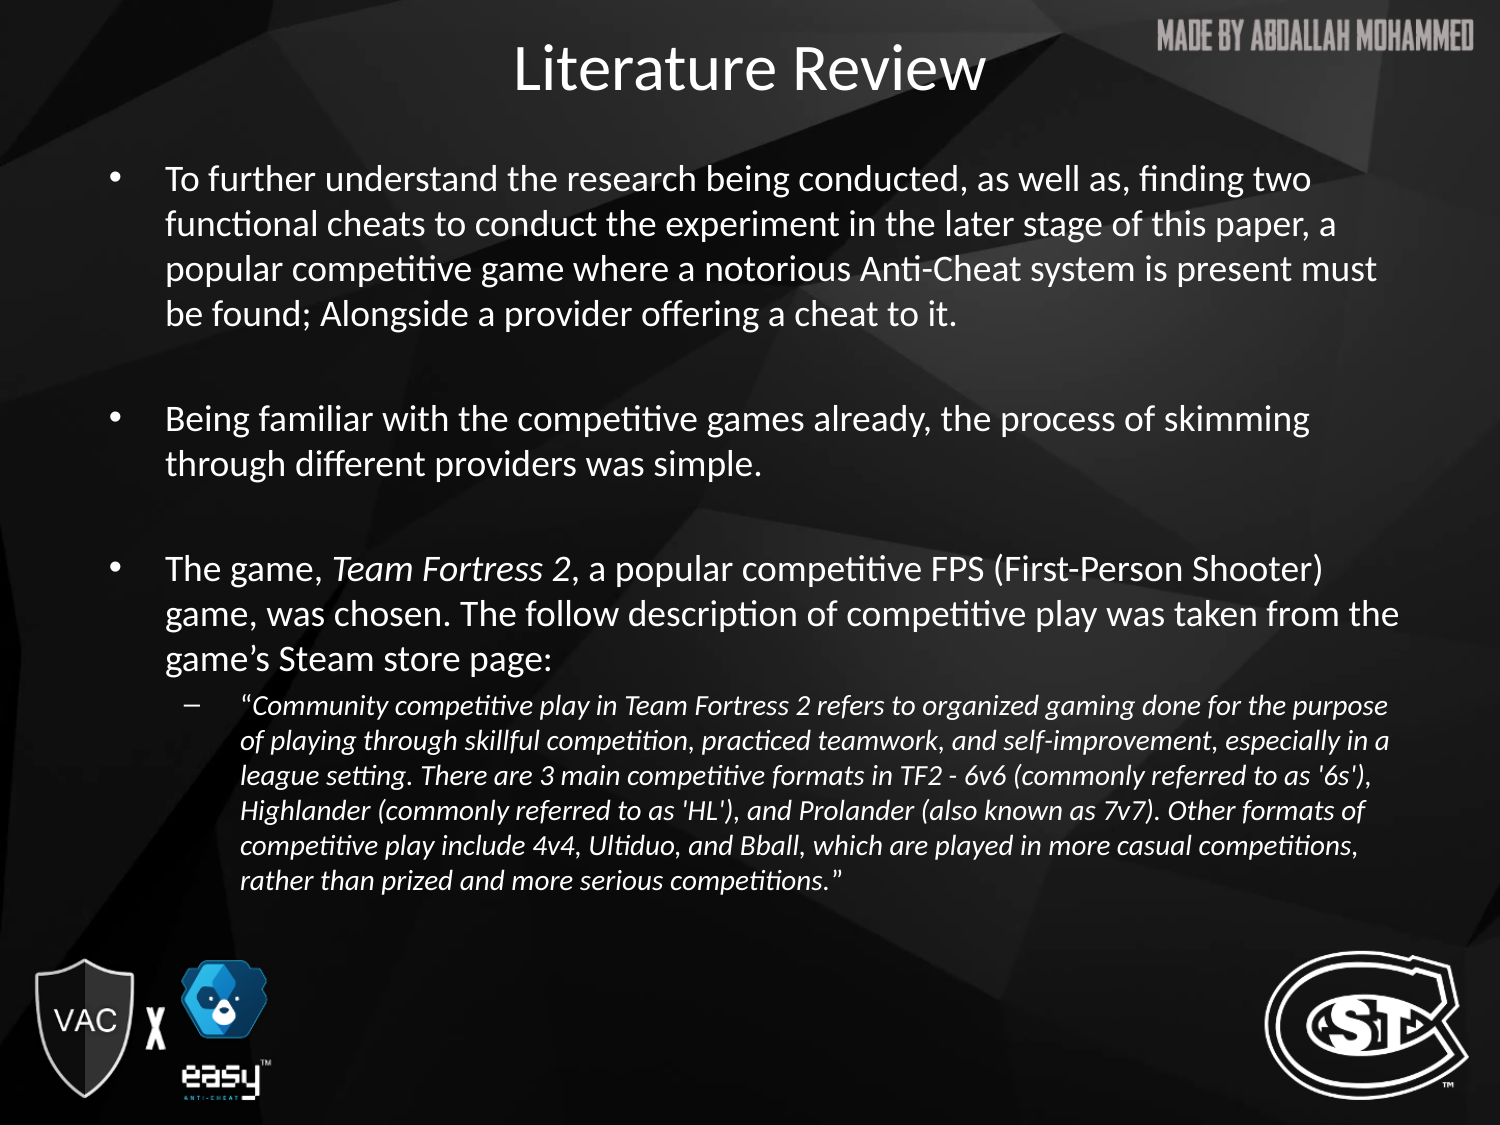

# Literature Review

To further understand the research being conducted, as well as, finding two functional cheats to conduct the experiment in the later stage of this paper, a popular competitive game where a notorious Anti-Cheat system is present must be found; Alongside a provider offering a cheat to it.

Being familiar with the competitive games already, the process of skimming through different providers was simple.

The game, Team Fortress 2, a popular competitive FPS (First-Person Shooter) game, was chosen. The follow description of competitive play was taken from the game’s Steam store page:
“Community competitive play in Team Fortress 2 refers to organized gaming done for the purpose of playing through skillful competition, practiced teamwork, and self-improvement, especially in a league setting. There are 3 main competitive formats in TF2 - 6v6 (commonly referred to as '6s'), Highlander (commonly referred to as 'HL'), and Prolander (also known as 7v7). Other formats of competitive play include 4v4, Ultiduo, and Bball, which are played in more casual competitions, rather than prized and more serious competitions.”